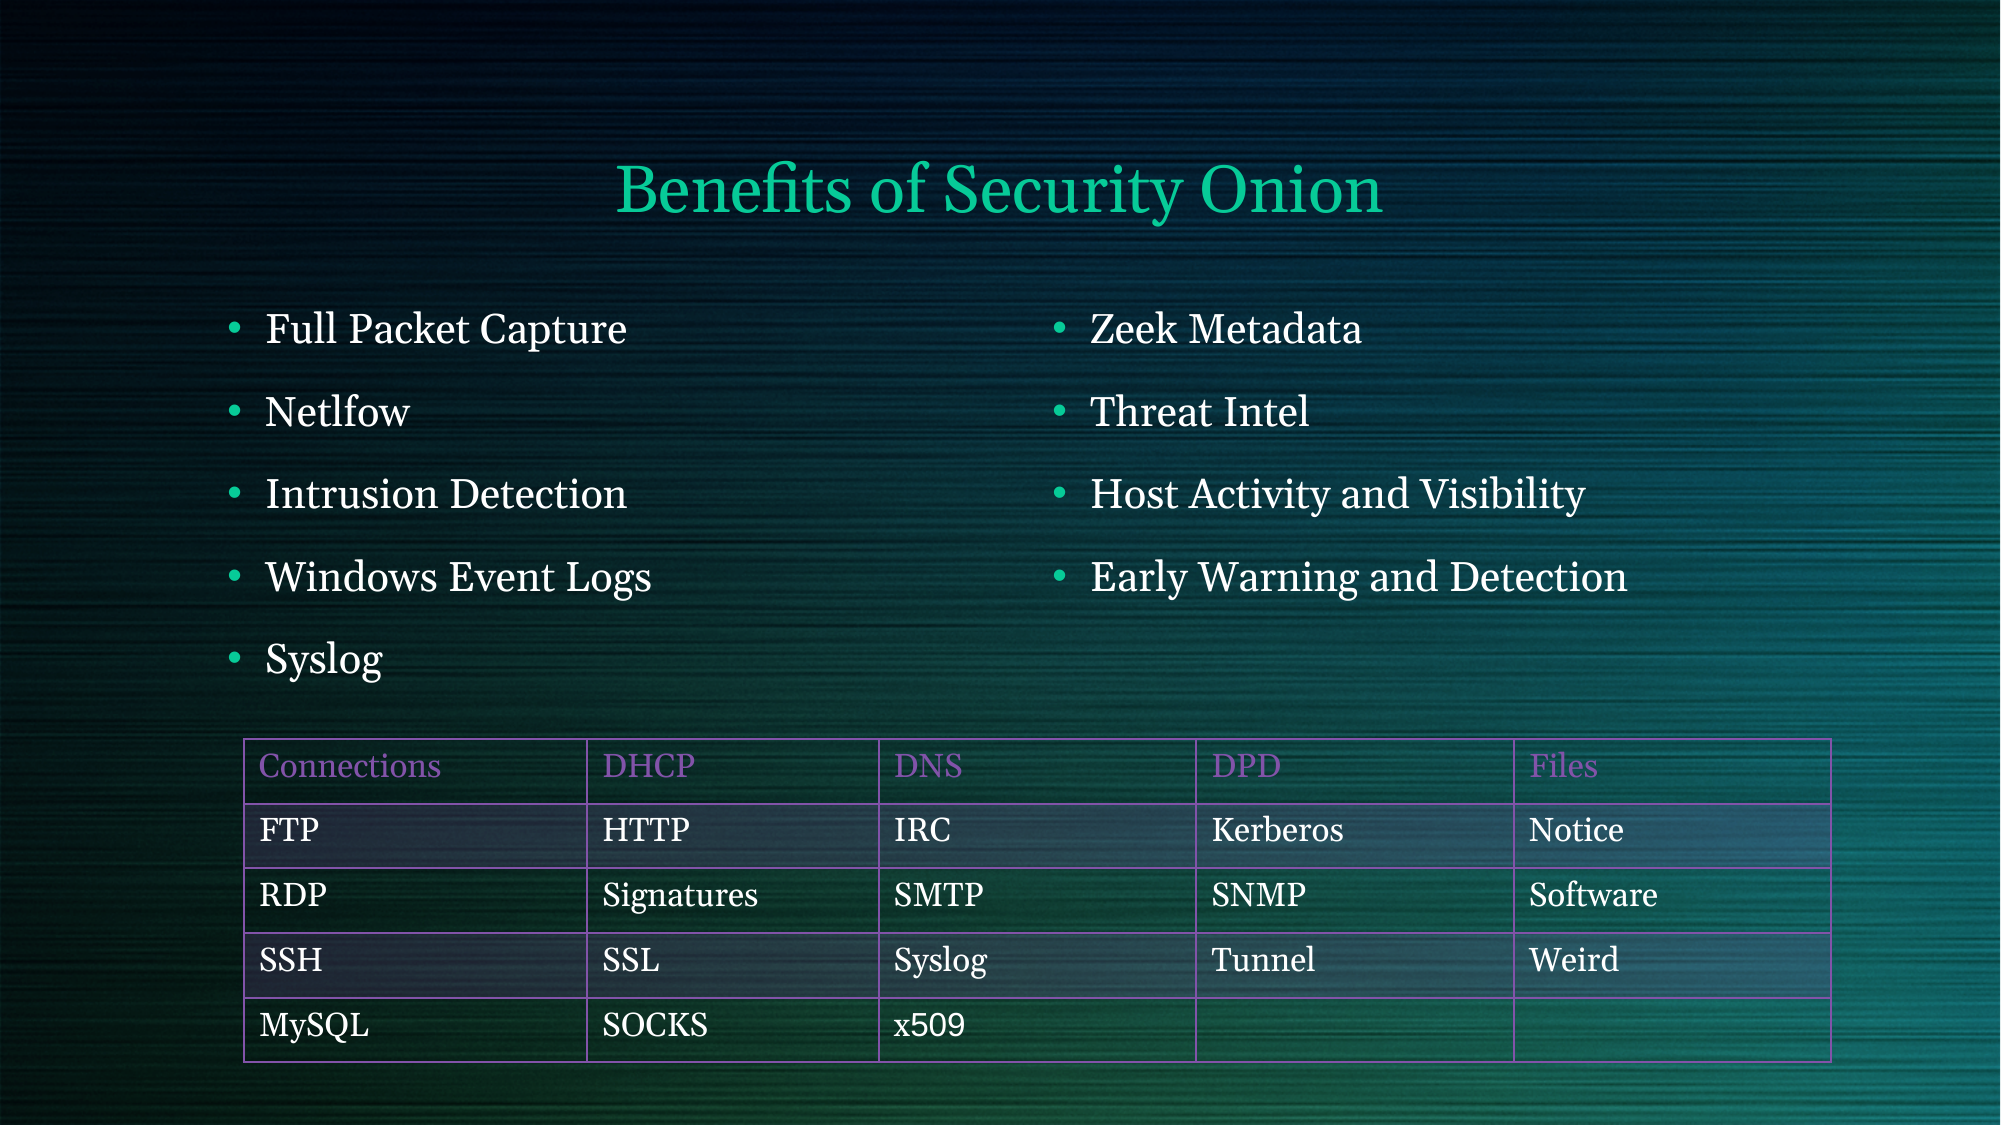

# Benefits of Security Onion
Full Packet Capture
Netlfow
Intrusion Detection
Windows Event Logs
Syslog

Zeek Metadata
Threat Intel
Host Activity and Visibility
Early Warning and Detection
| Connections | DHCP | DNS | DPD | Files |
| --- | --- | --- | --- | --- |
| FTP | HTTP | IRC | Kerberos | Notice |
| RDP | Signatures | SMTP | SNMP | Software |
| SSH | SSL | Syslog | Tunnel | Weird |
| MySQL | SOCKS | x509 |  |  |